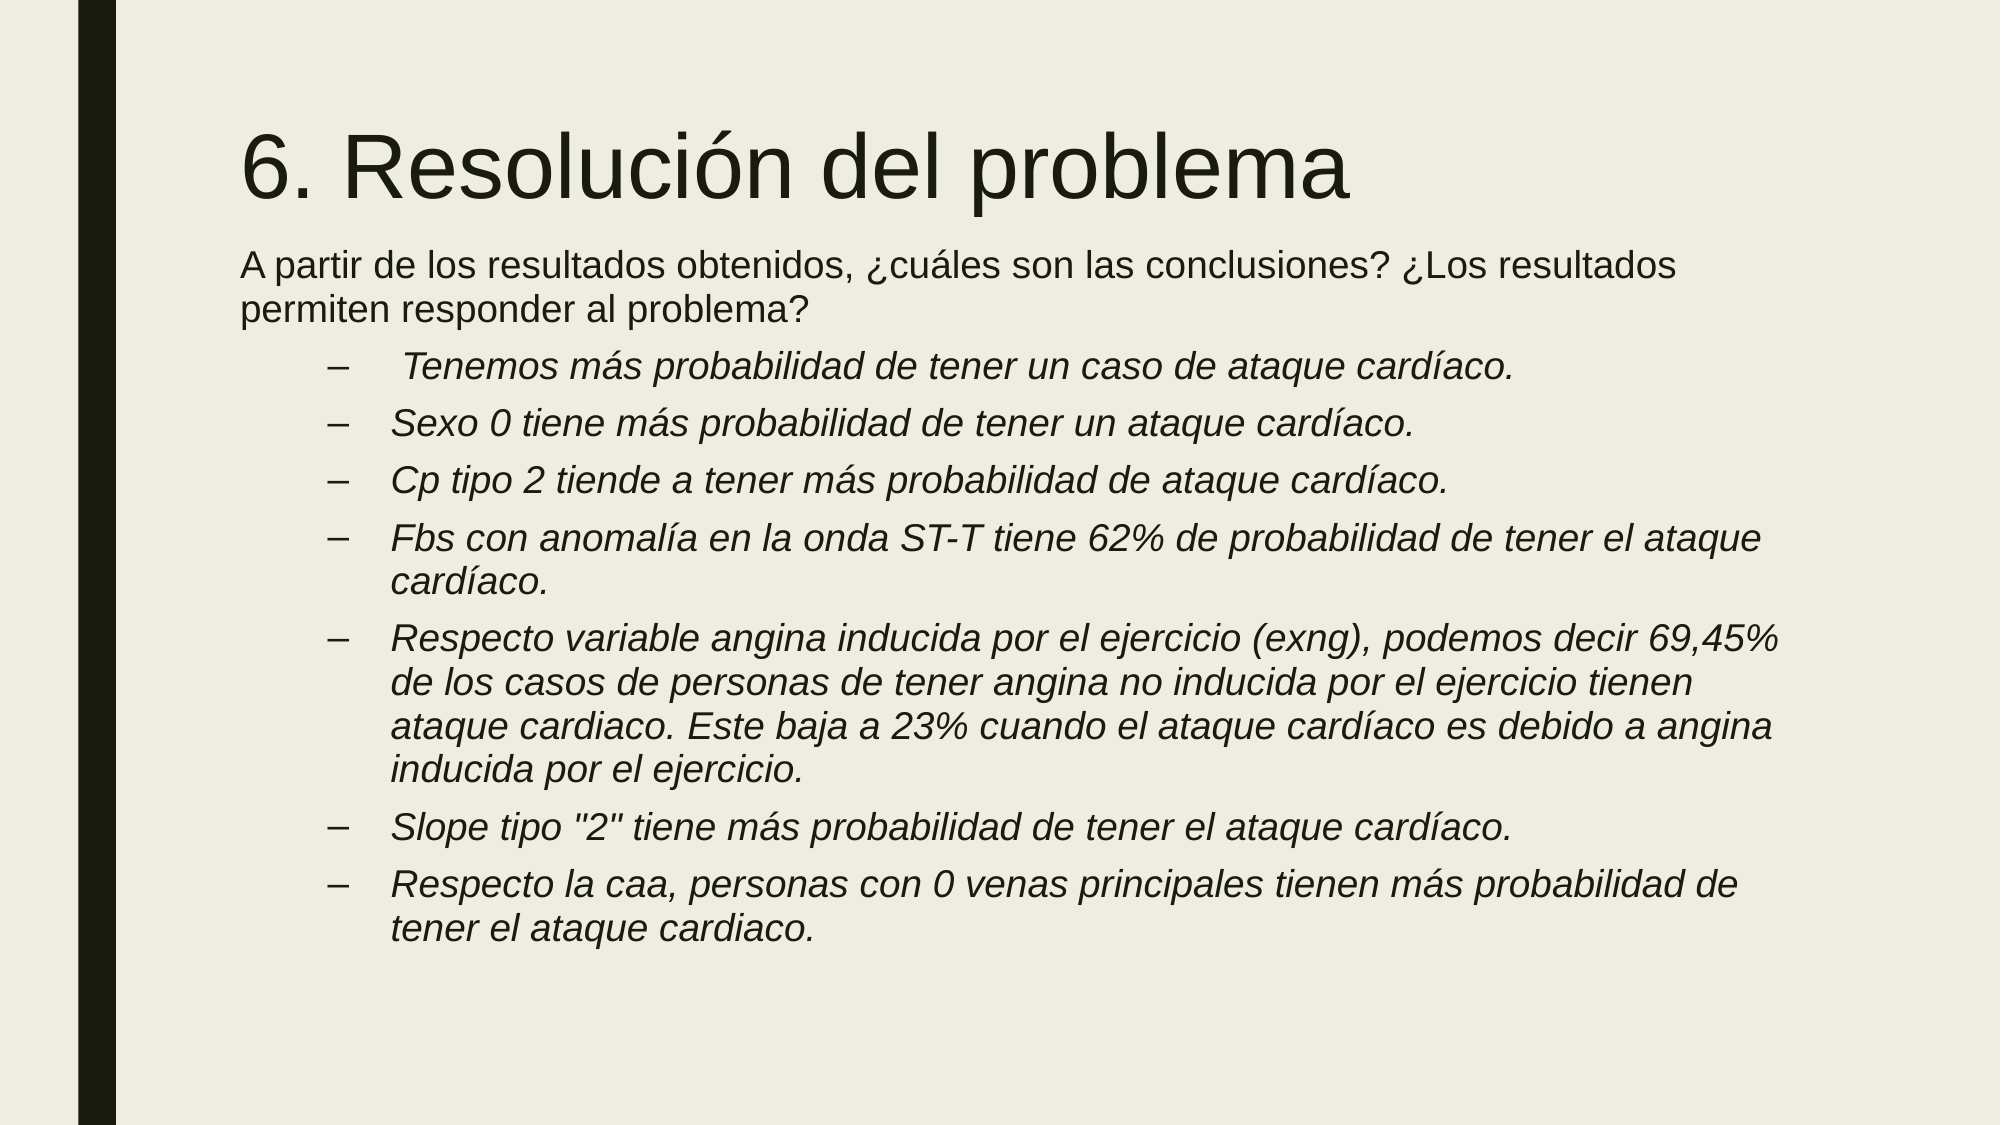

# 6. Resolución del problema
A partir de los resultados obtenidos, ¿cuáles son las conclusiones? ¿Los resultados permiten responder al problema?
 Tenemos más probabilidad de tener un caso de ataque cardíaco.
Sexo 0 tiene más probabilidad de tener un ataque cardíaco.
Cp tipo 2 tiende a tener más probabilidad de ataque cardíaco.
Fbs con anomalía en la onda ST-T tiene 62% de probabilidad de tener el ataque cardíaco.
Respecto variable angina inducida por el ejercicio (exng), podemos decir 69,45% de los casos de personas de tener angina no inducida por el ejercicio tienen ataque cardiaco. Este baja a 23% cuando el ataque cardíaco es debido a angina inducida por el ejercicio.
Slope tipo "2" tiene más probabilidad de tener el ataque cardíaco.
Respecto la caa, personas con 0 venas principales tienen más probabilidad de tener el ataque cardiaco.